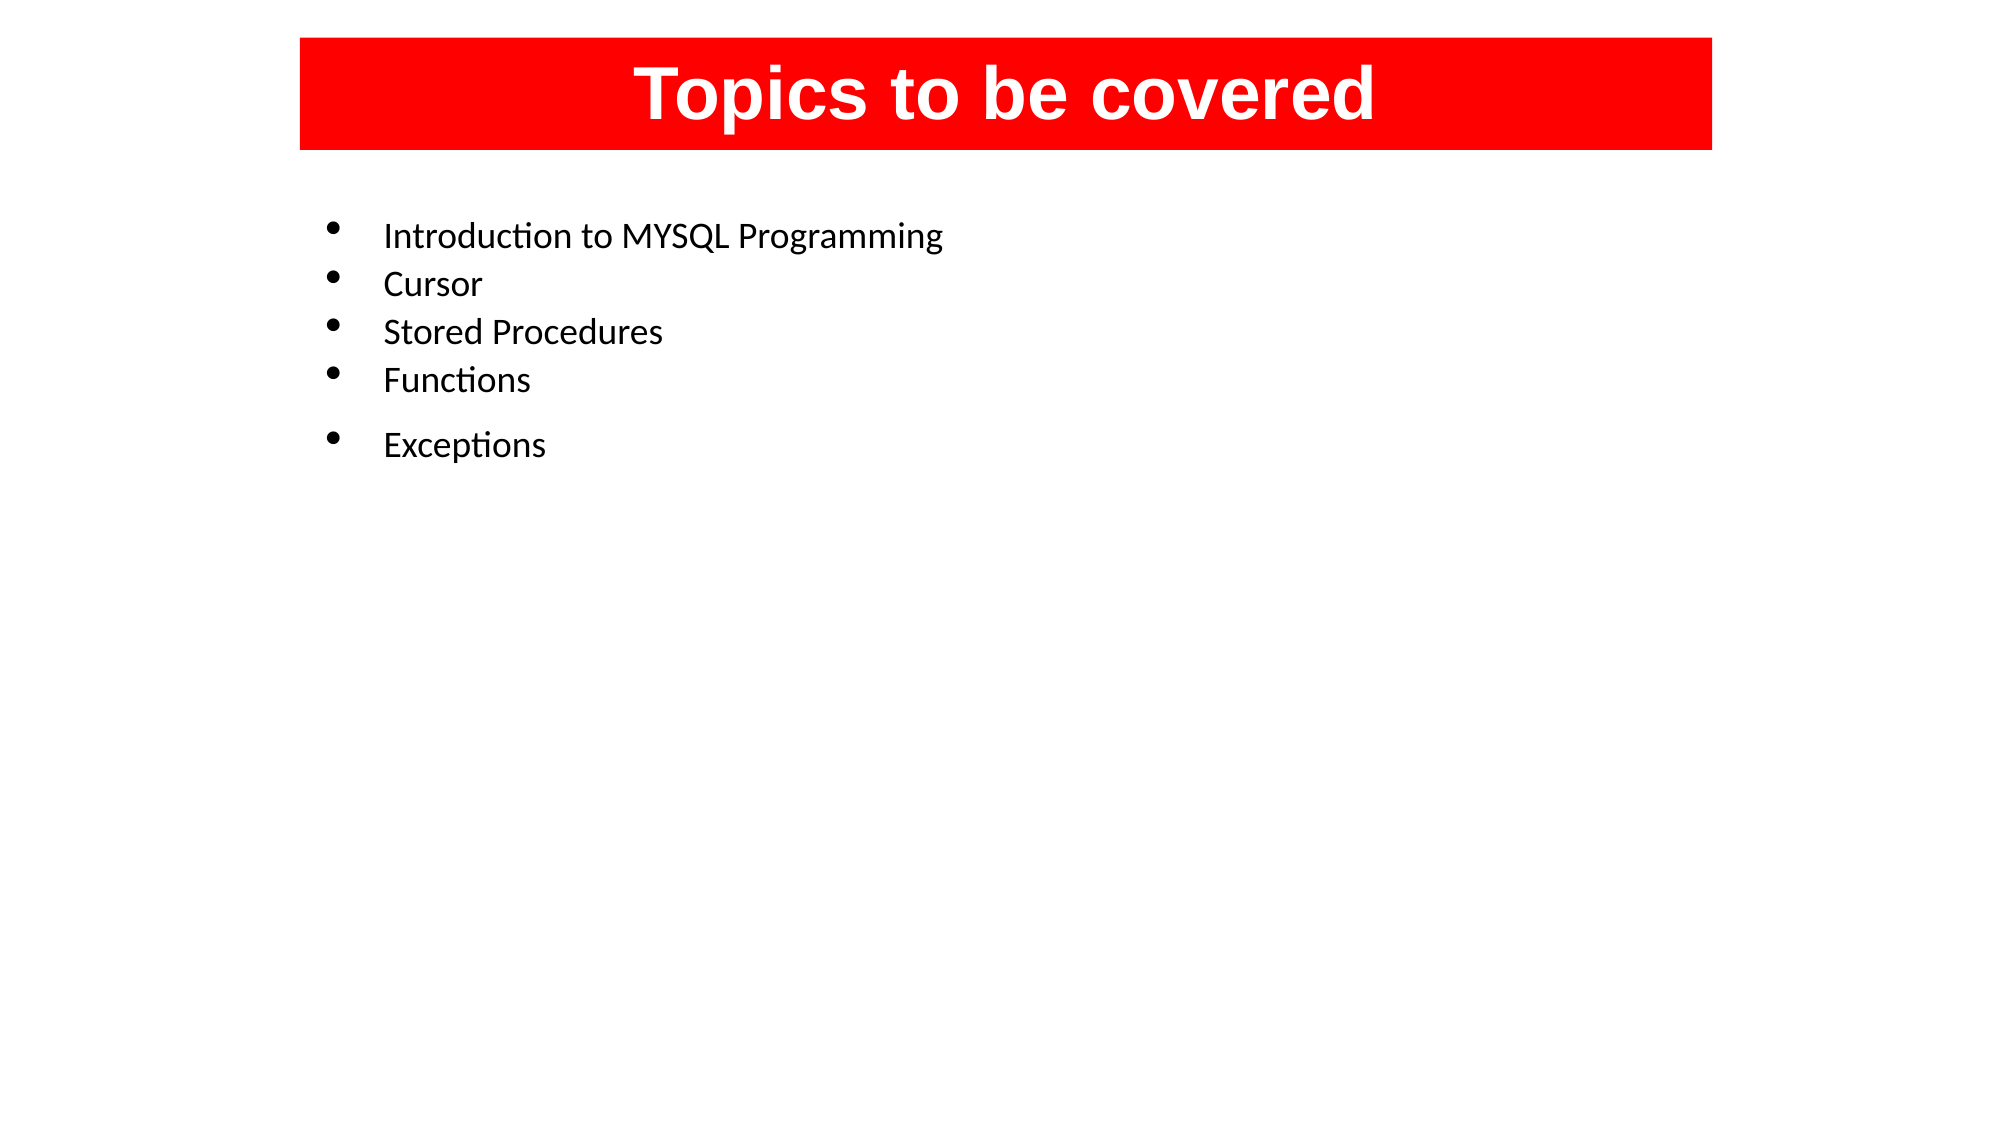

Topics to be covered
Introduction to MYSQL Programming
Cursor
Stored Procedures
Functions
Exceptions